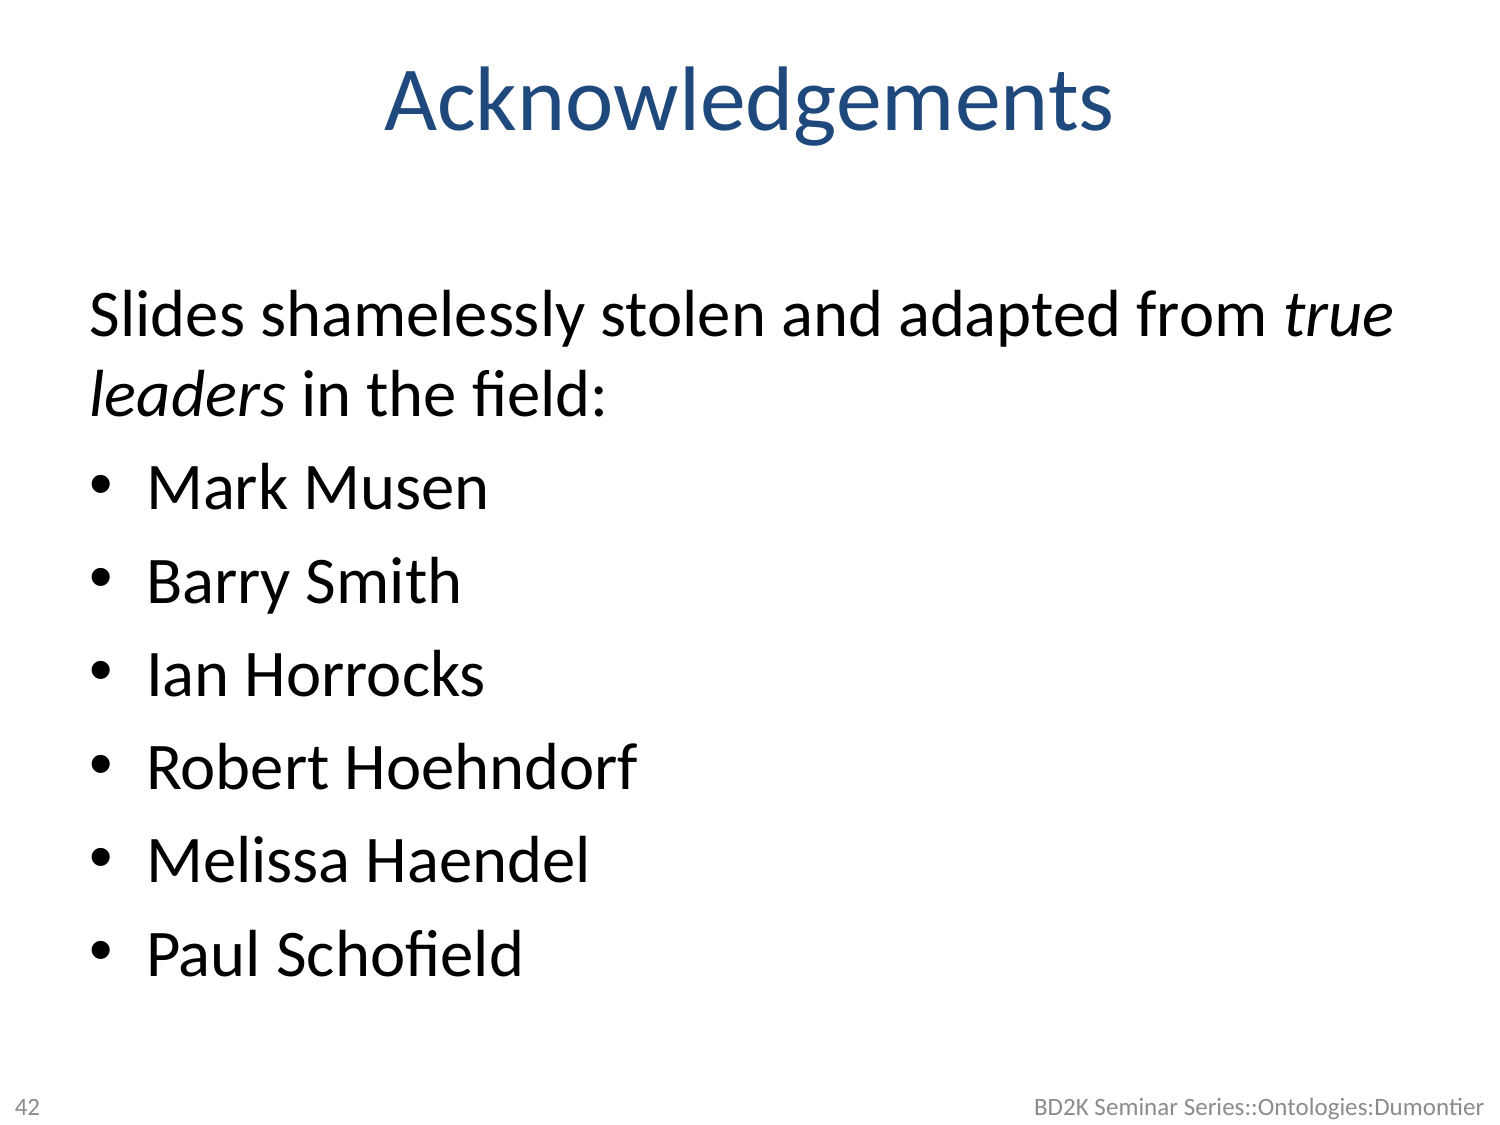

Acknowledgements
Slides shamelessly stolen and adapted from true leaders in the field:
Mark Musen
Barry Smith
Ian Horrocks
Robert Hoehndorf
Melissa Haendel
Paul Schofield

42
BD2K Seminar Series::Ontologies:Dumontier